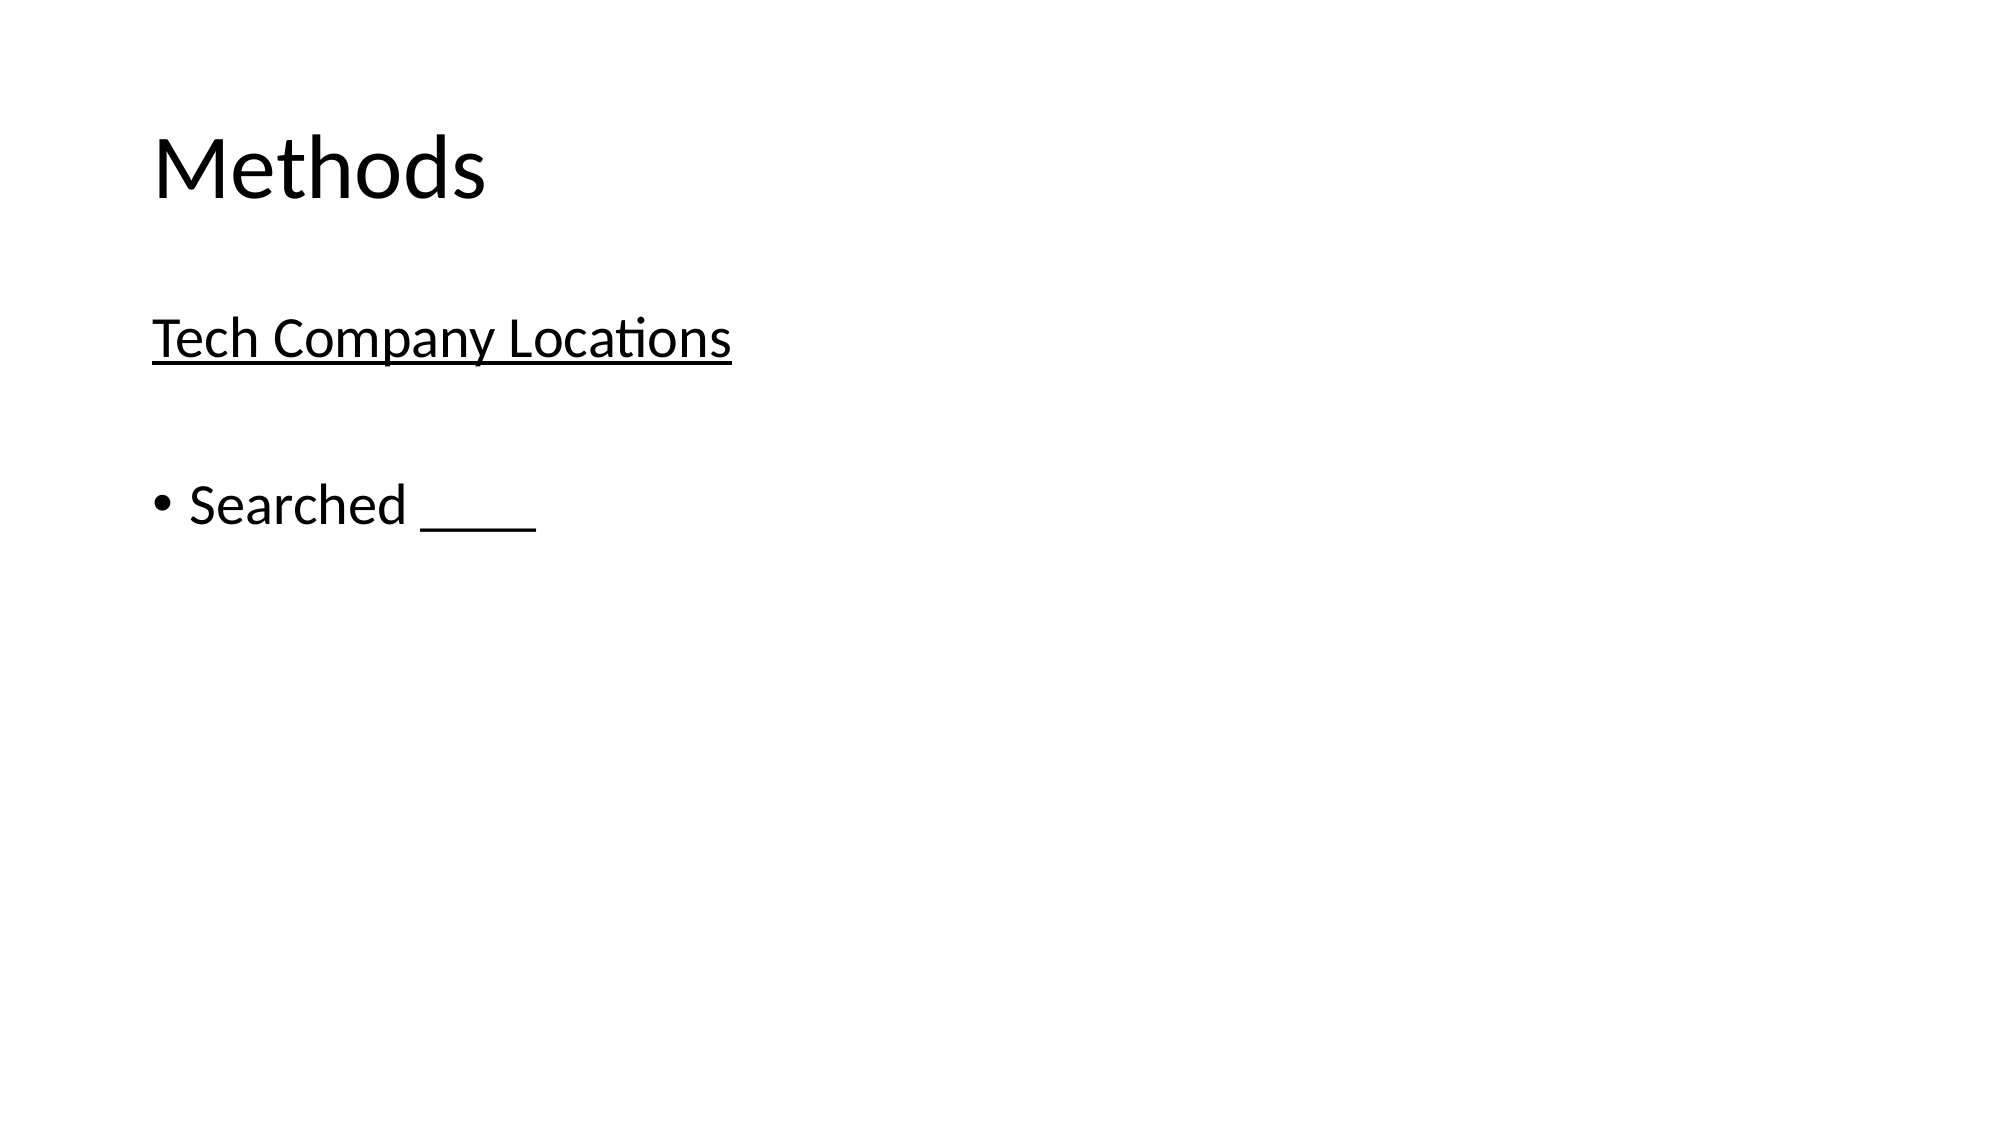

# Methods
Tech Company Locations

Searched ____